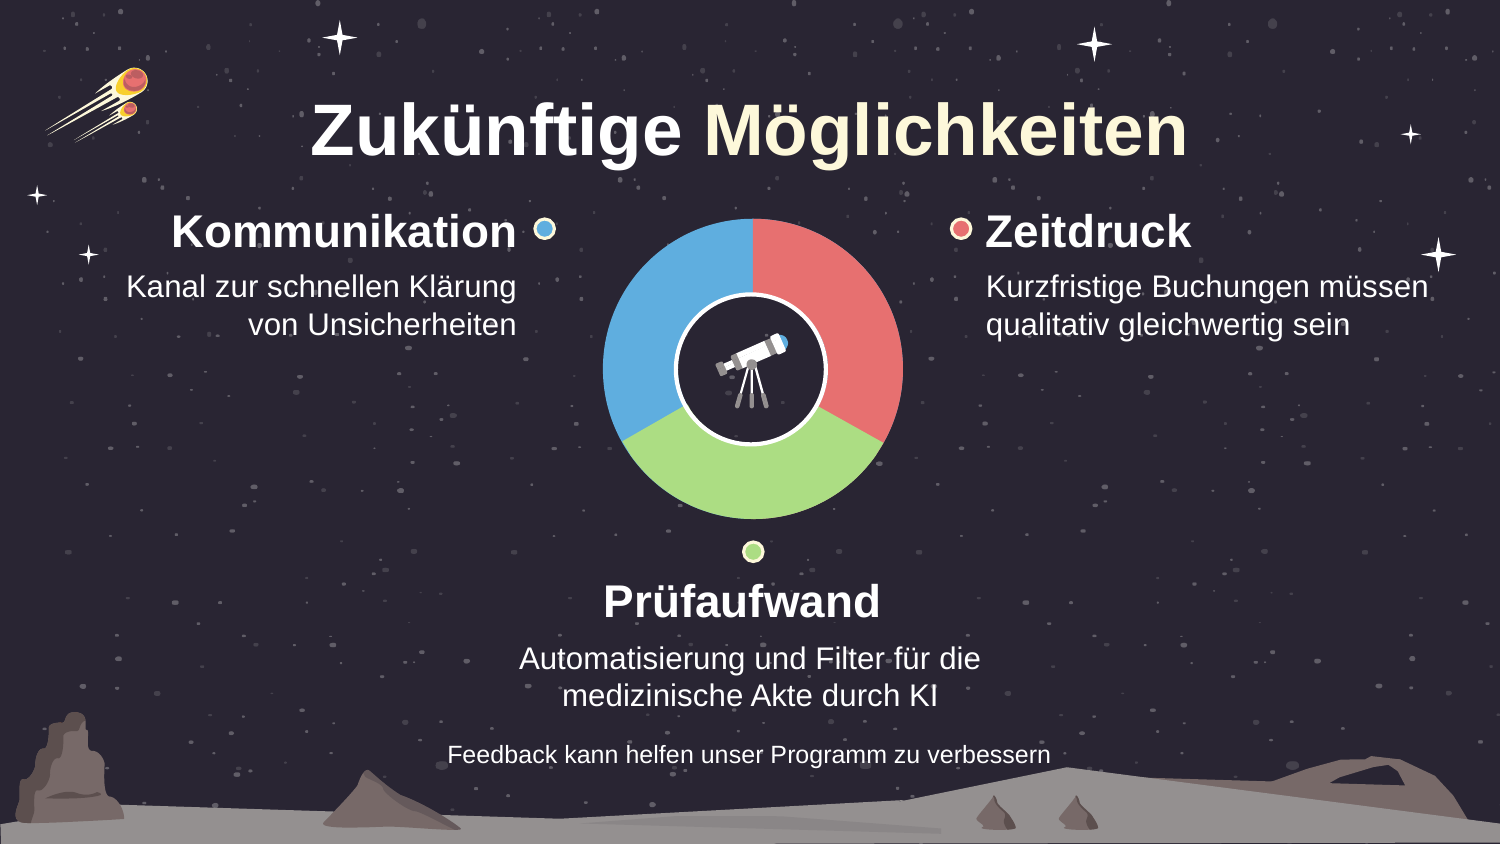

# Zukünftige Möglichkeiten
Kommunikation
Zeitdruck

Kurzfristige Buchungen müssen qualitativ gleichwertig sein
Kanal zur schnellen Klärung von Unsicherheiten

Prüfaufwand
Automatisierung und Filter für die medizinische Akte durch KI
Feedback kann helfen unser Programm zu verbessern